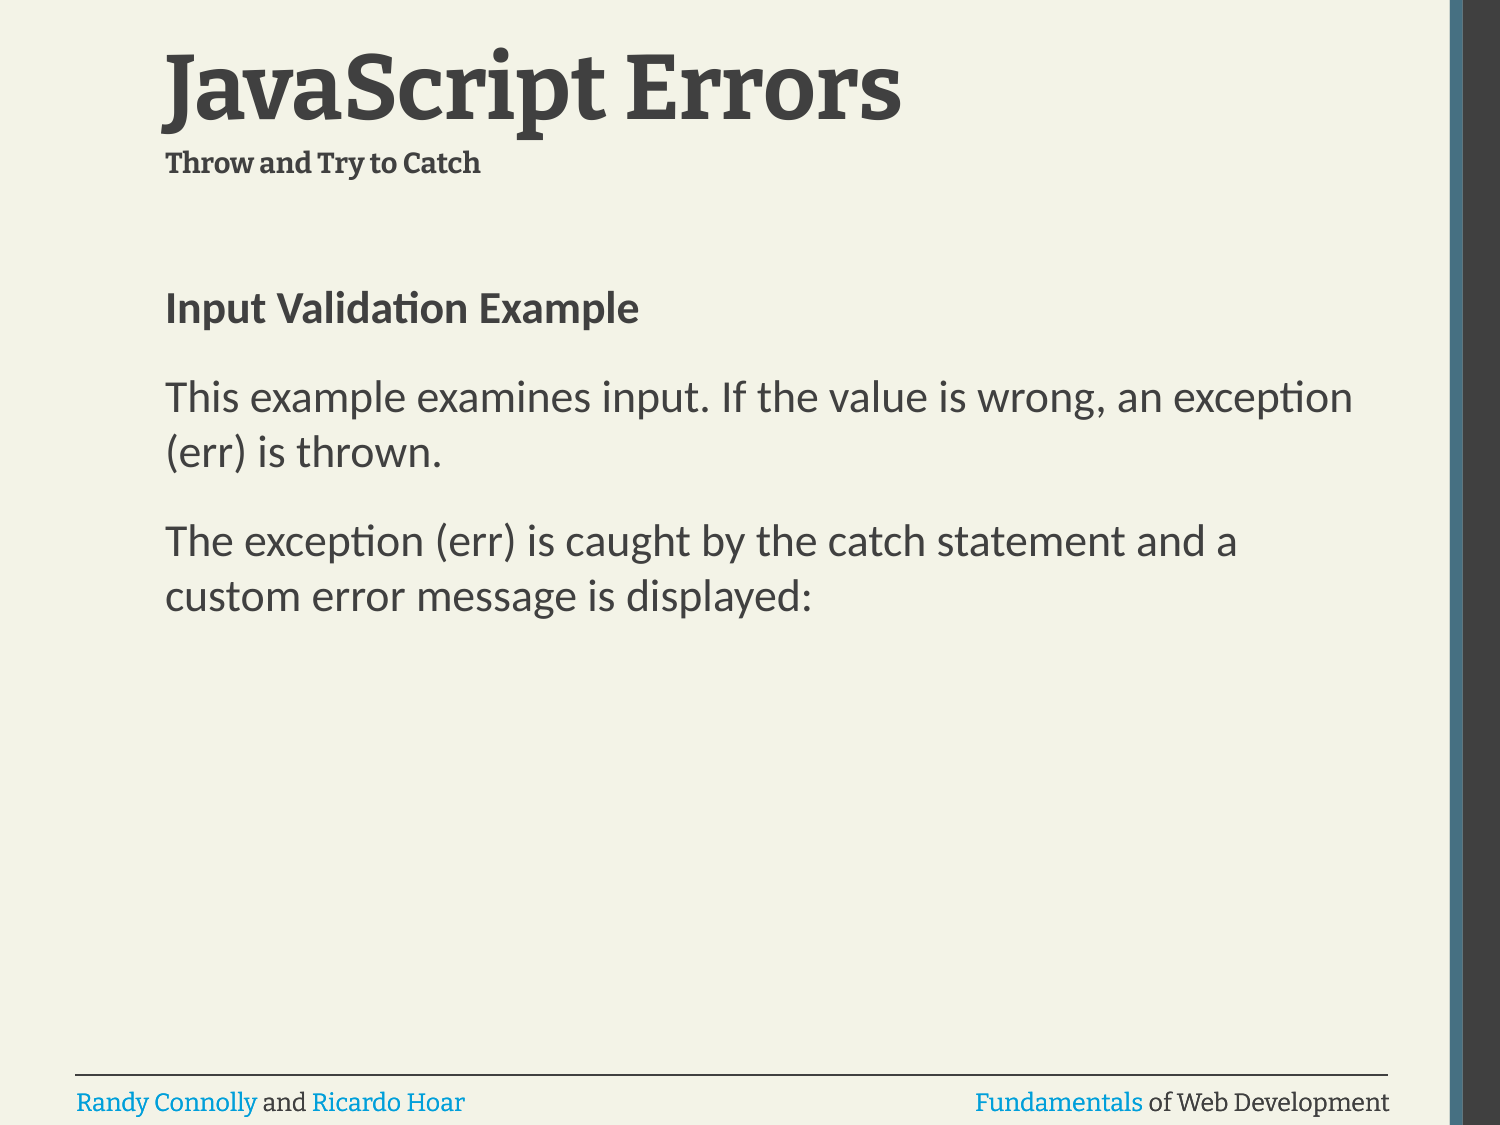

# JavaScript Errors
Throw and Try to Catch

Input Validation Example
This example examines input. If the value is wrong, an exception (err) is thrown.
The exception (err) is caught by the catch statement and a custom error message is displayed: